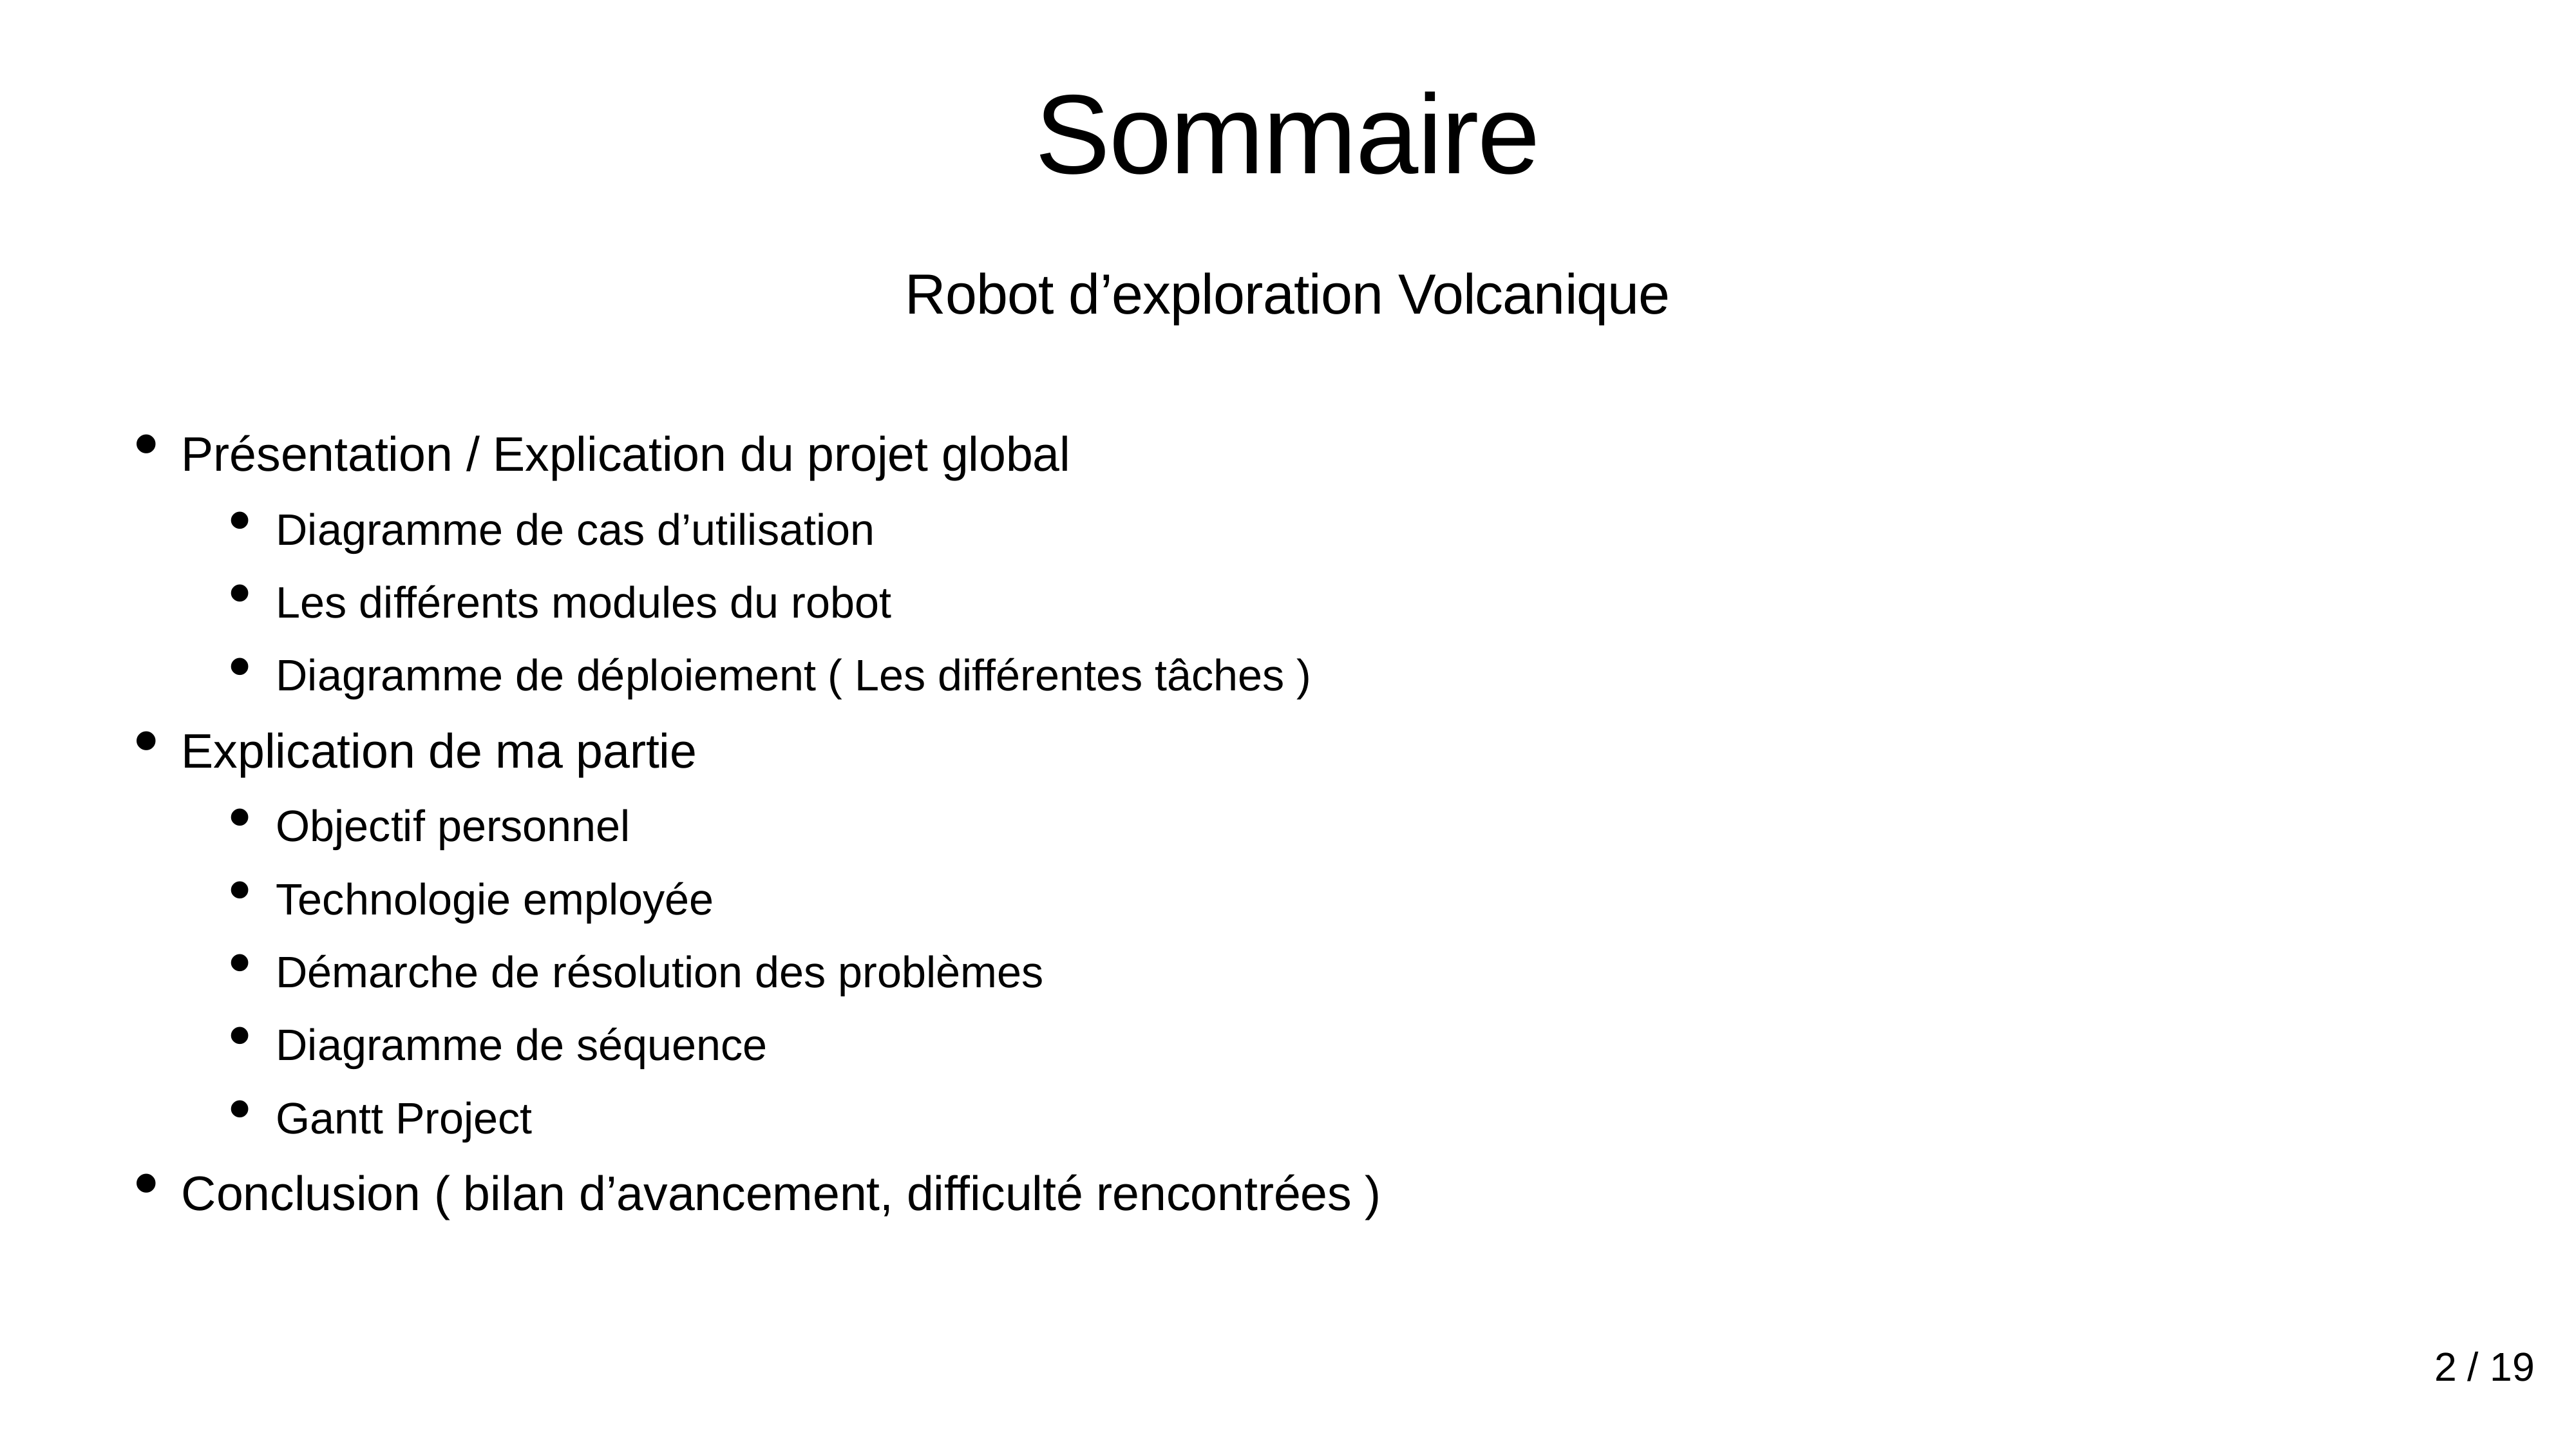

# Sommaire
Robot d’exploration Volcanique
Présentation / Explication du projet global
Diagramme de cas d’utilisation
Les différents modules du robot
Diagramme de déploiement ( Les différentes tâches )
Explication de ma partie
Objectif personnel
Technologie employée
Démarche de résolution des problèmes
Diagramme de séquence
Gantt Project
Conclusion ( bilan d’avancement, difficulté rencontrées )
2 / 19